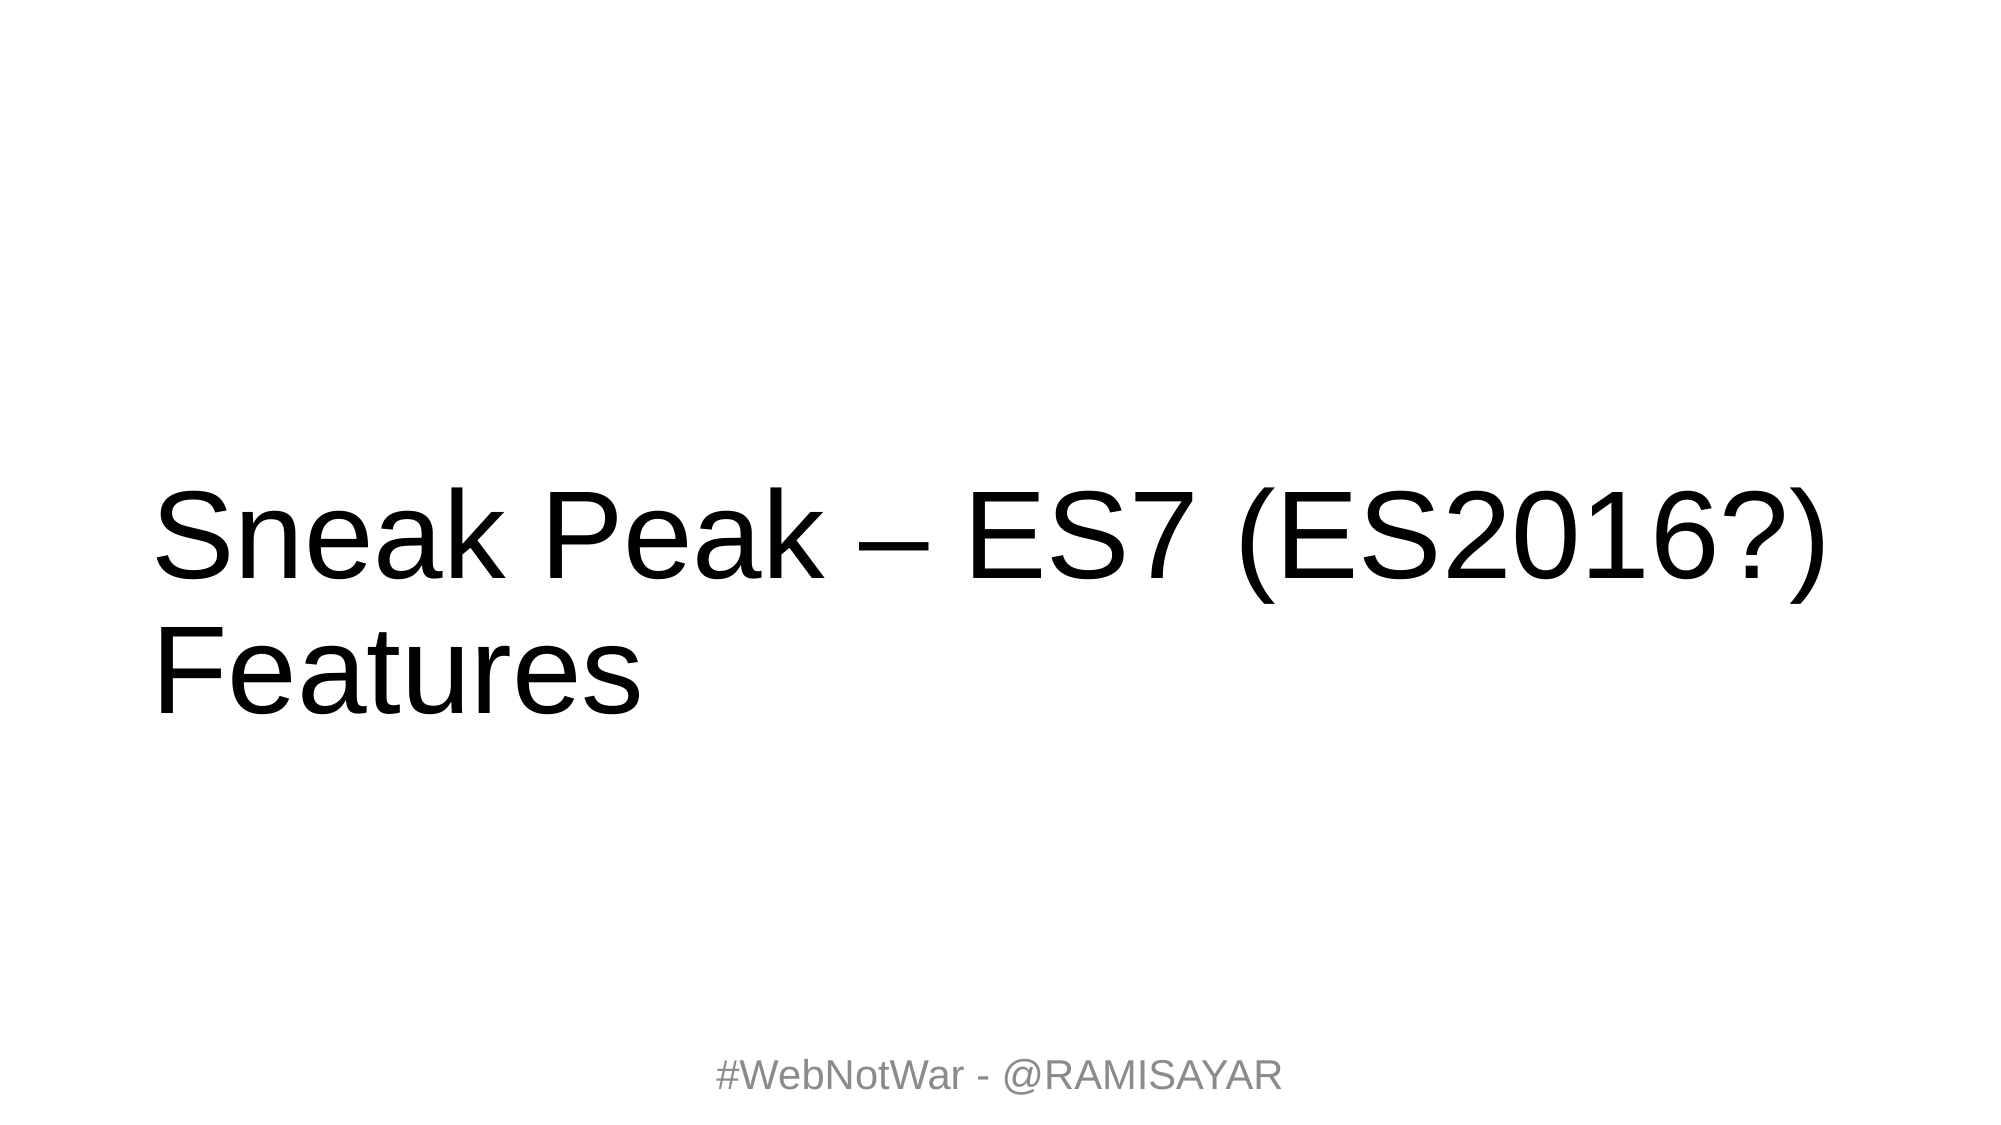

# Sneak Peak – ES7 (ES2016?) Features

#WebNotWar - @RAMISAYAR